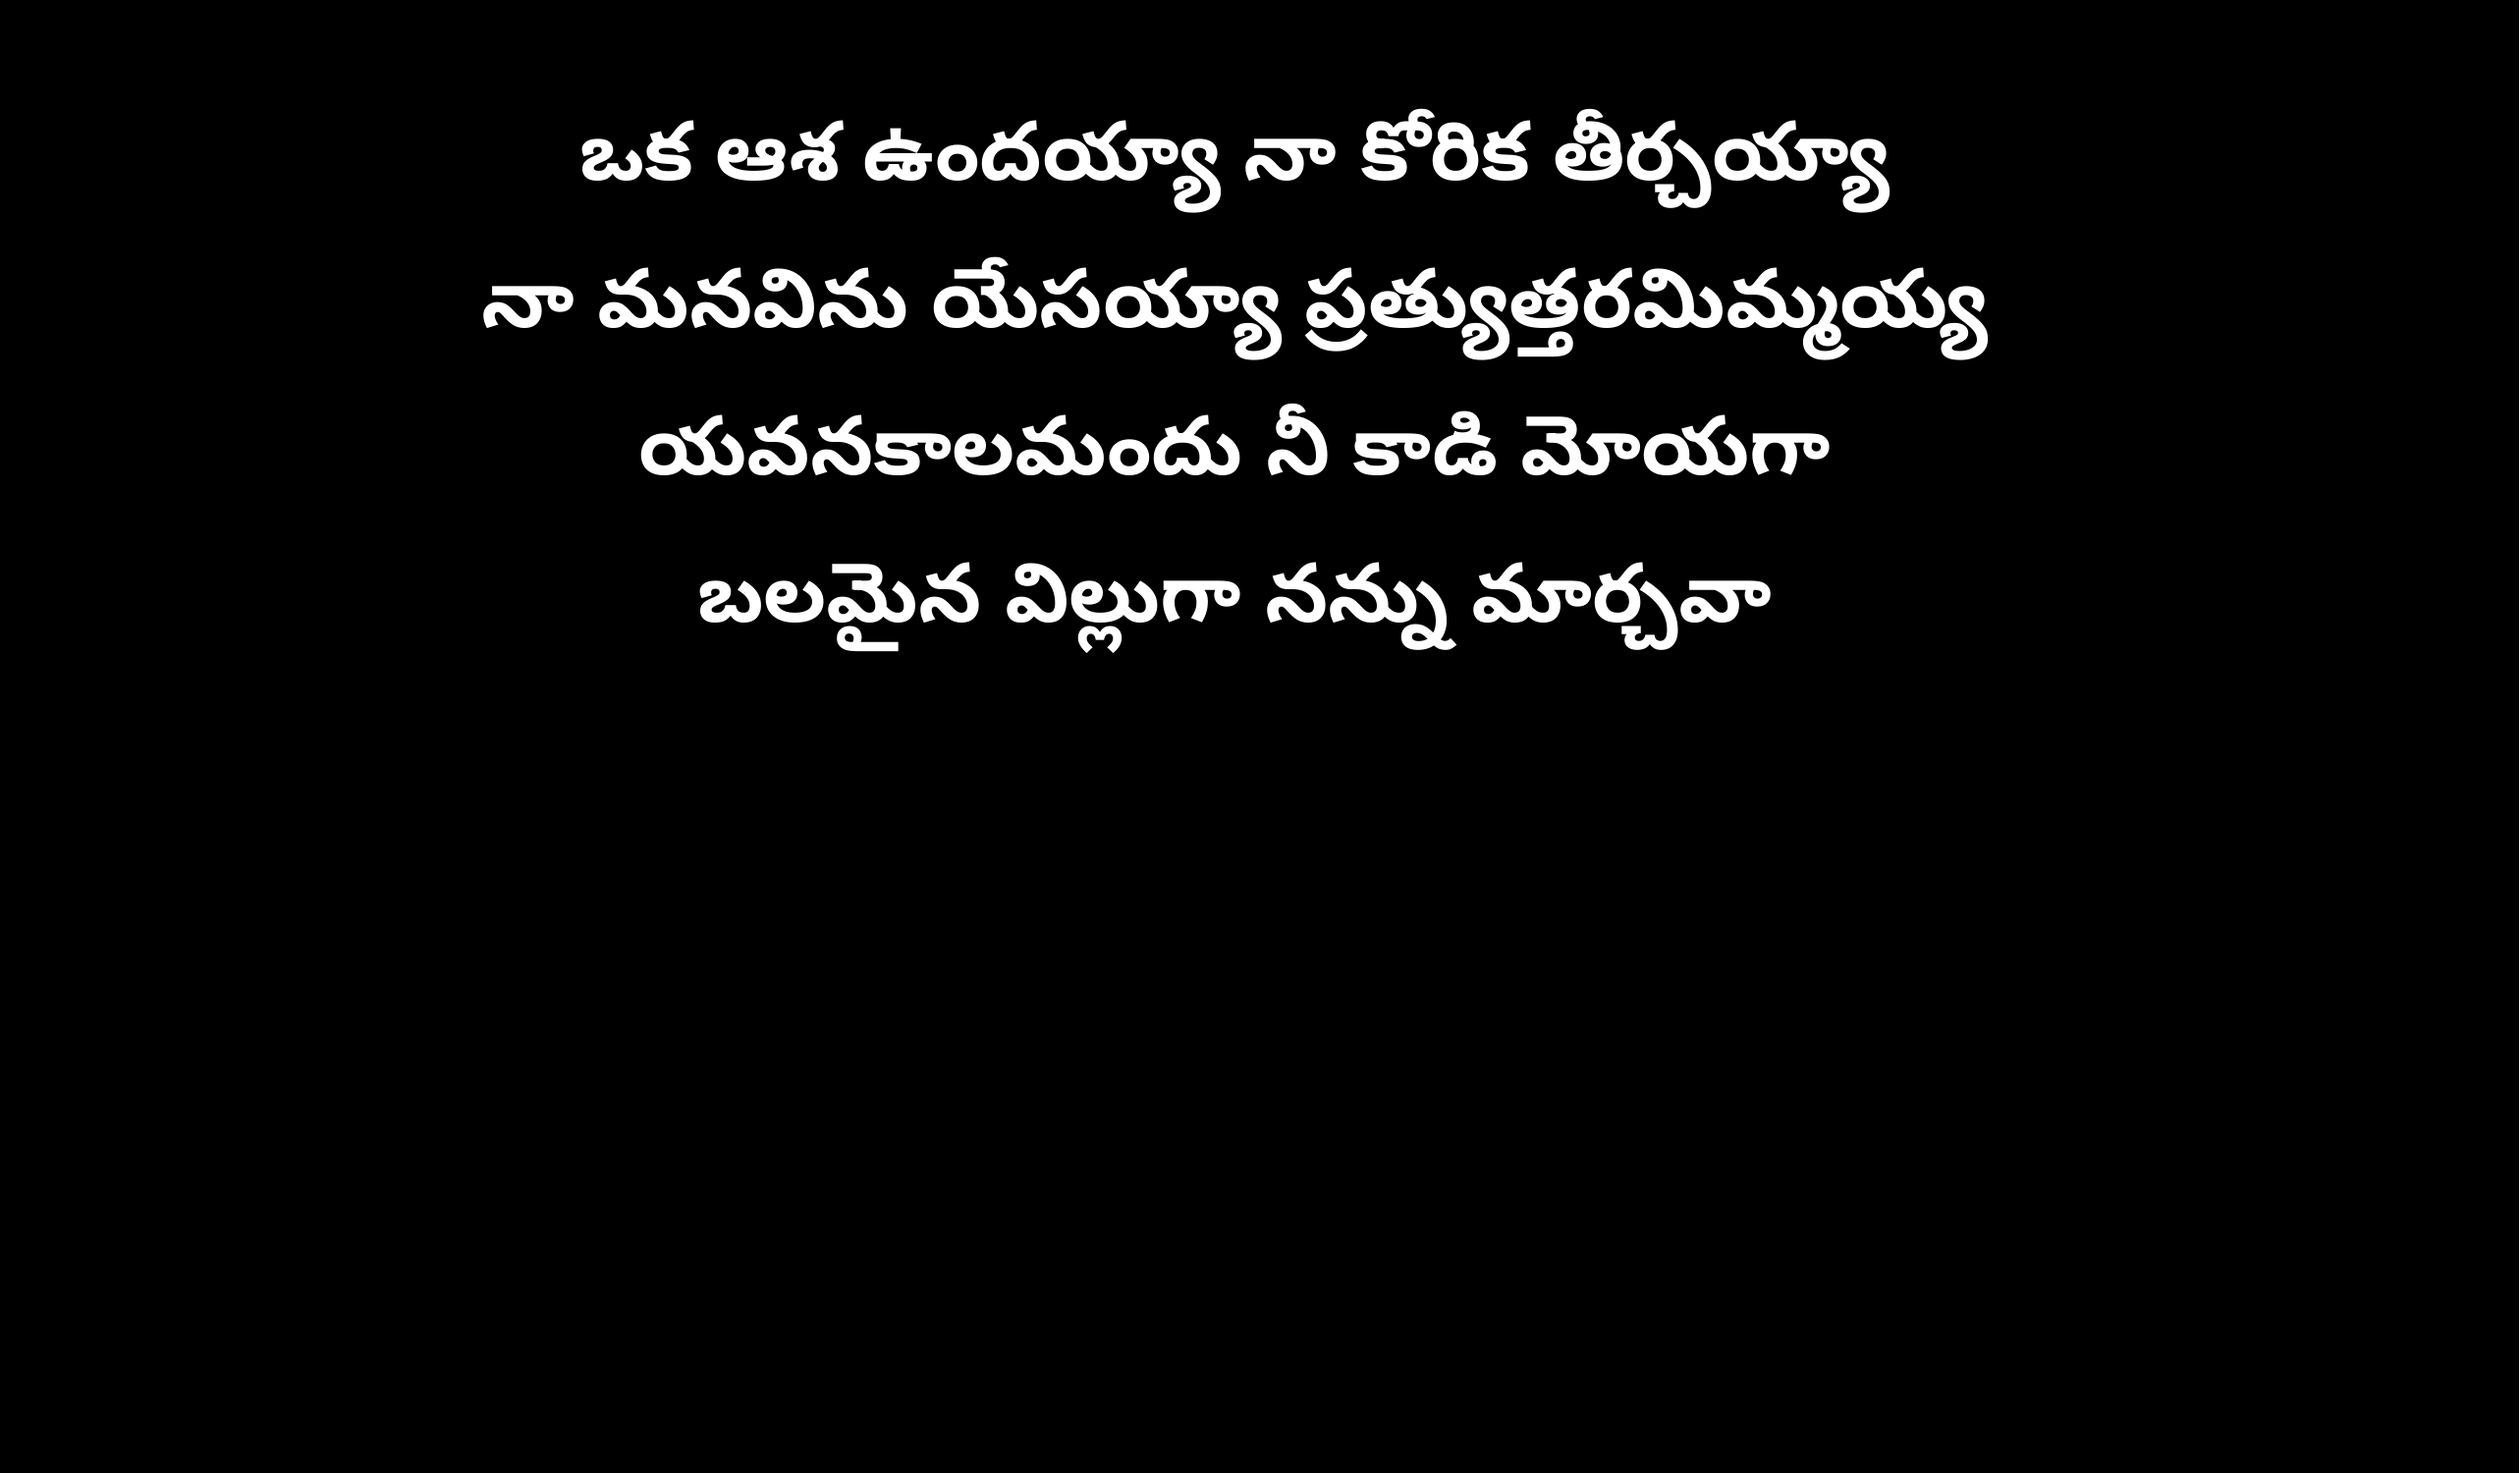

ఒక ఆశ ఉందయ్యా నా కోరిక తీర్చయ్యా
నా మనవిను యేసయ్యా ప్రత్యుత్తరమిమ్మయ్య
యవనకాలమందు నీ కాడి మోయగా
బలమైన విల్లుగా నన్ను మార్చవా